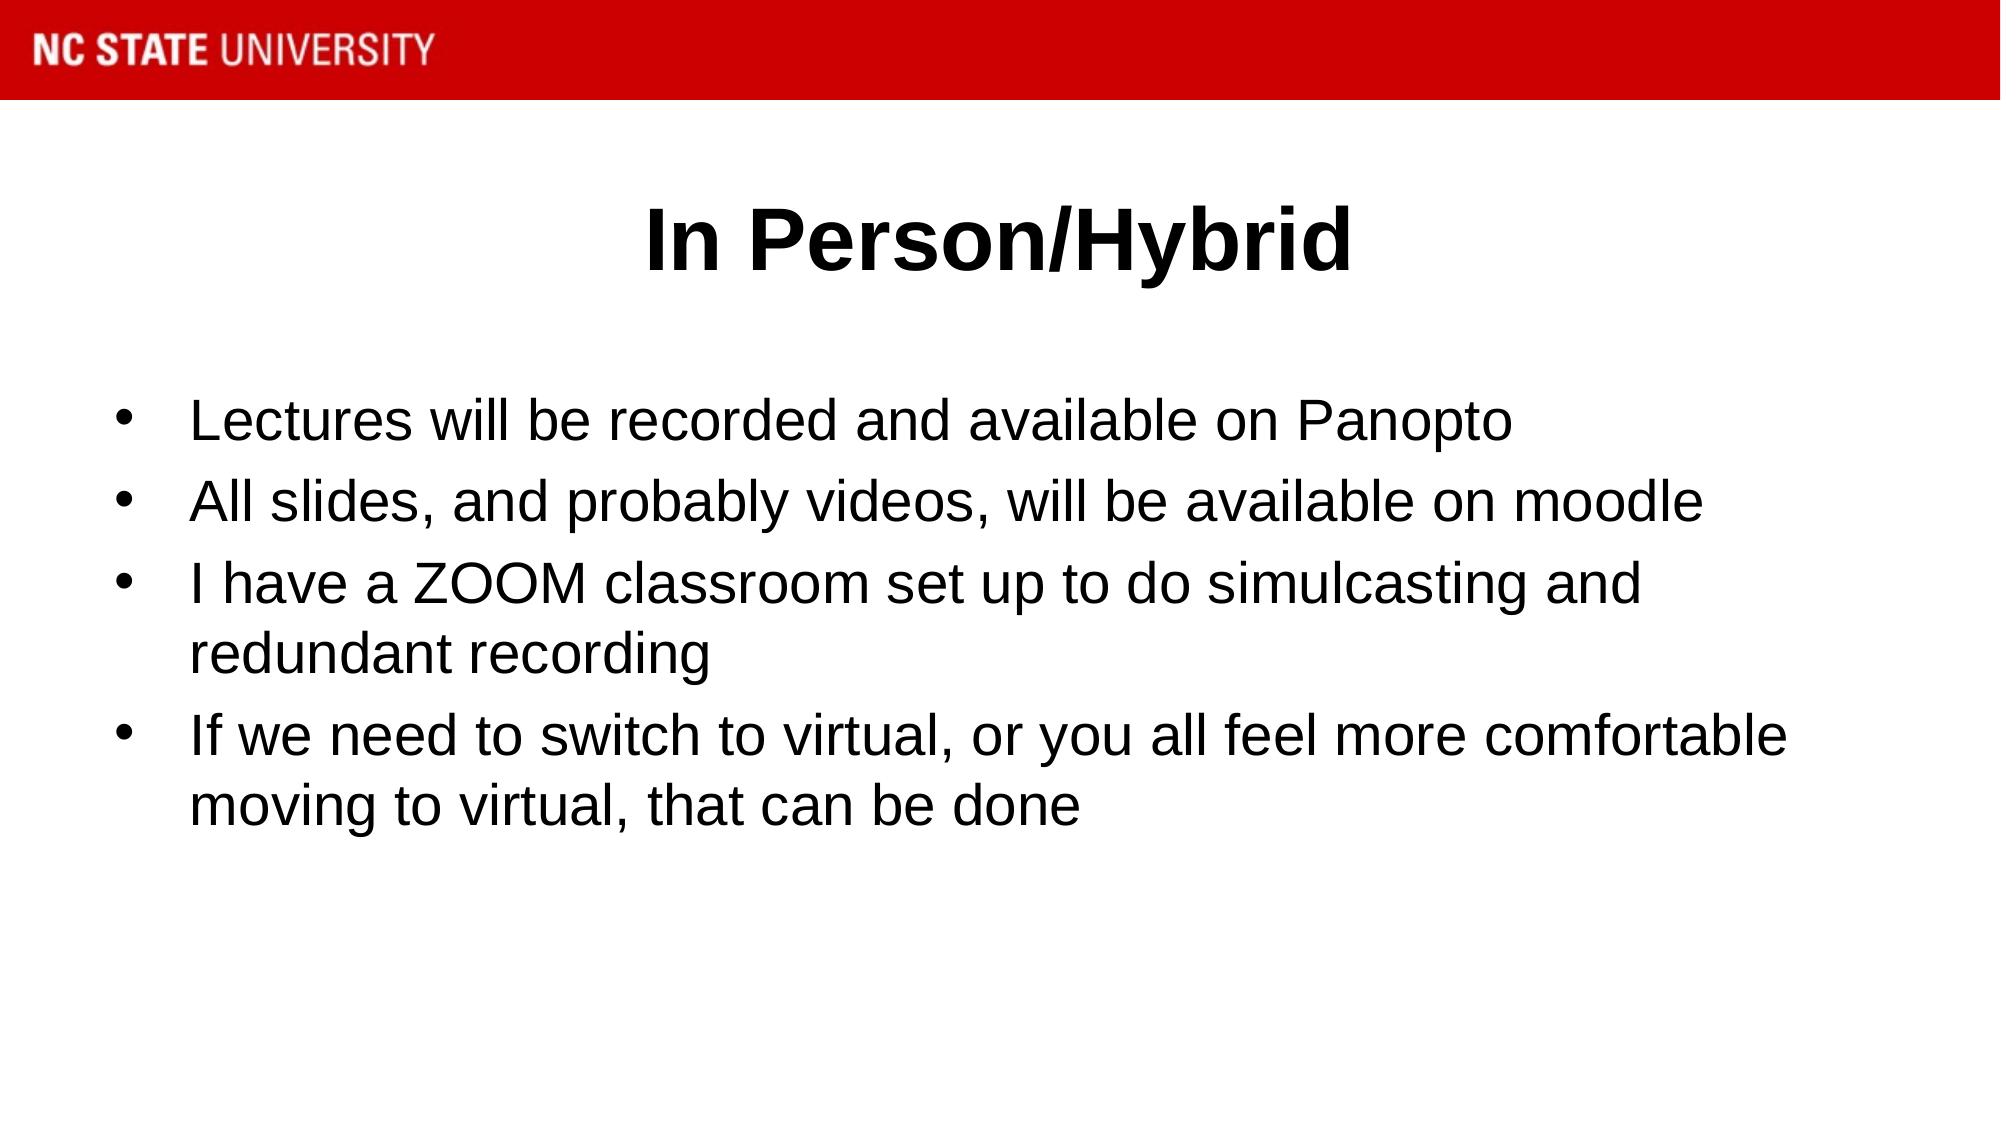

# In Person/Hybrid
Lectures will be recorded and available on Panopto
All slides, and probably videos, will be available on moodle
I have a ZOOM classroom set up to do simulcasting and redundant recording
If we need to switch to virtual, or you all feel more comfortable moving to virtual, that can be done